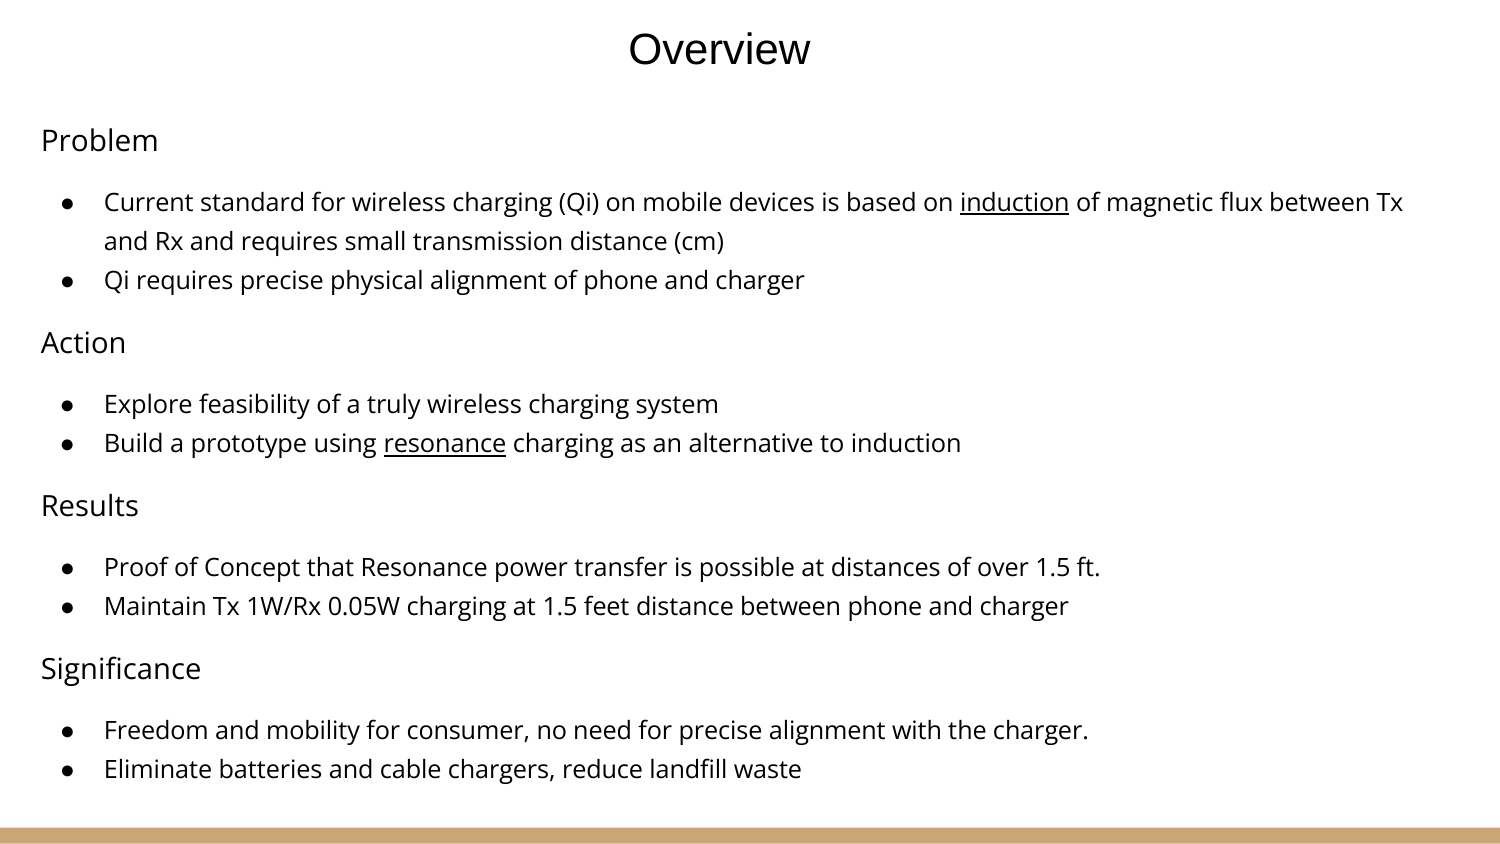

Overview
Problem
Current standard for wireless charging (Qi) on mobile devices is based on induction of magnetic flux between Tx and Rx and requires small transmission distance (cm)
Qi requires precise physical alignment of phone and charger
Action
Explore feasibility of a truly wireless charging system
Build a prototype using resonance charging as an alternative to induction
Results
Proof of Concept that Resonance power transfer is possible at distances of over 1.5 ft.
Maintain Tx 1W/Rx 0.05W charging at 1.5 feet distance between phone and charger
Significance
Freedom and mobility for consumer, no need for precise alignment with the charger.
Eliminate batteries and cable chargers, reduce landfill waste